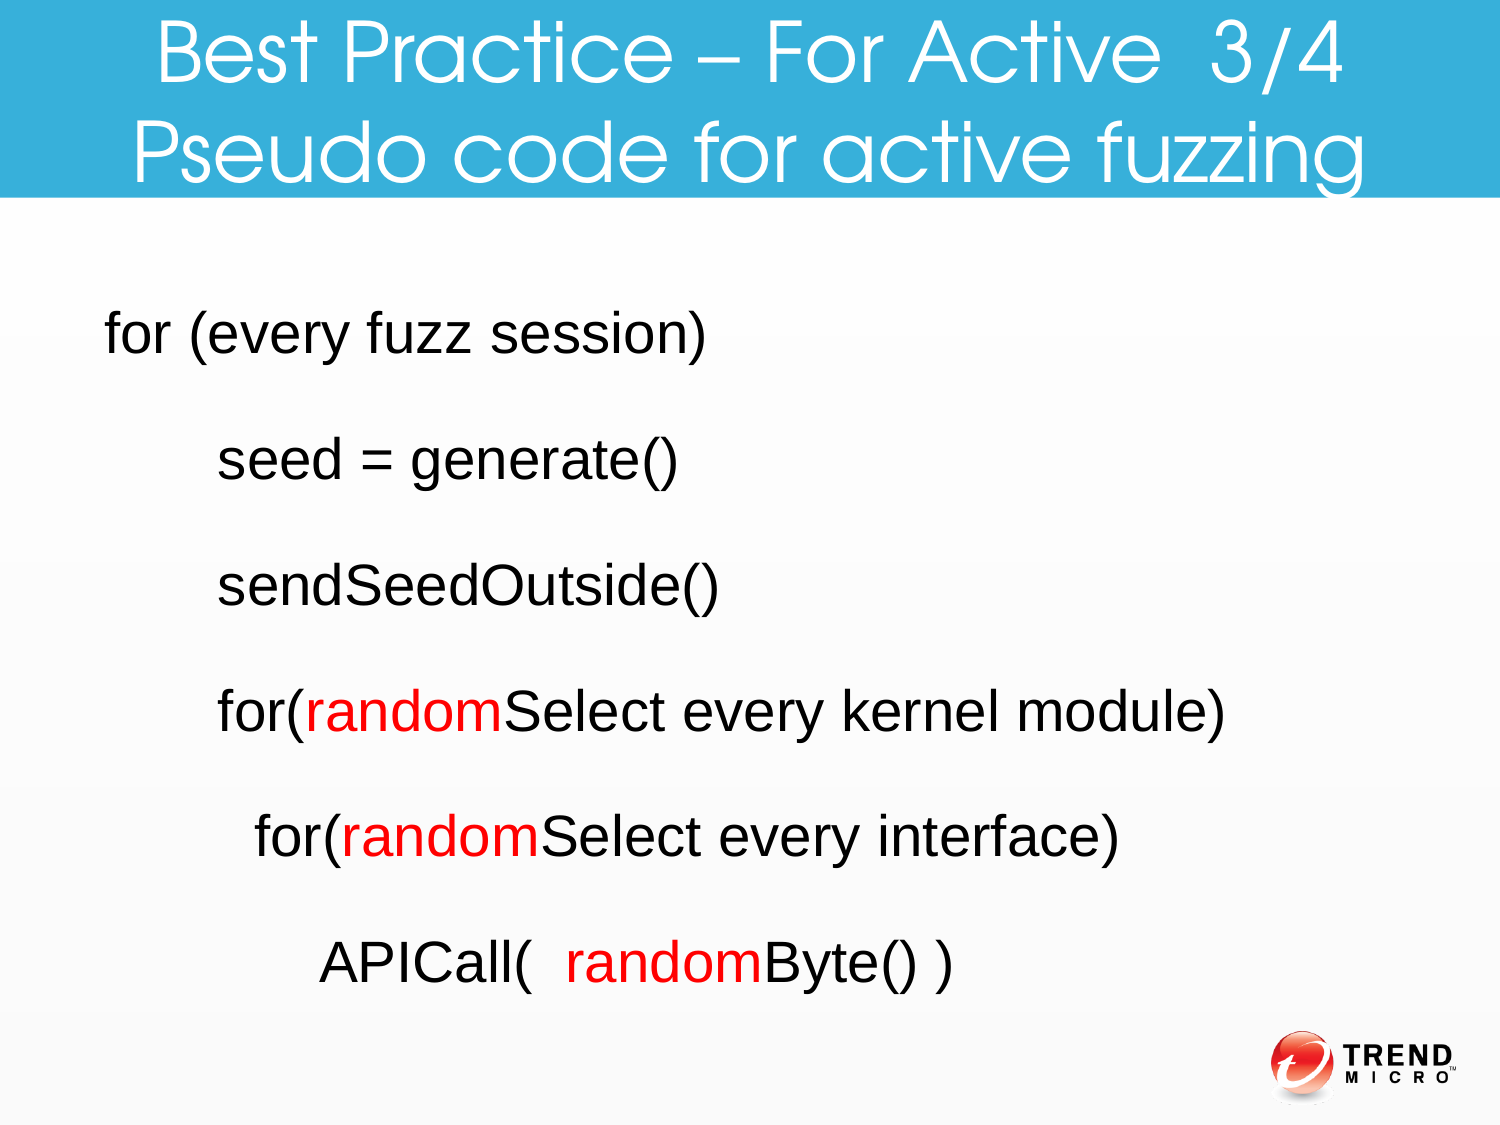

Best Practice – For Active  3/4
Pseudo code for active fuzzing
for (every fuzz session)
       seed = generate()
       sendSeedOutside()
       for(randomSelect every kernel module)
  	for(randomSelect every interface)
	    APICall(  randomByte() )